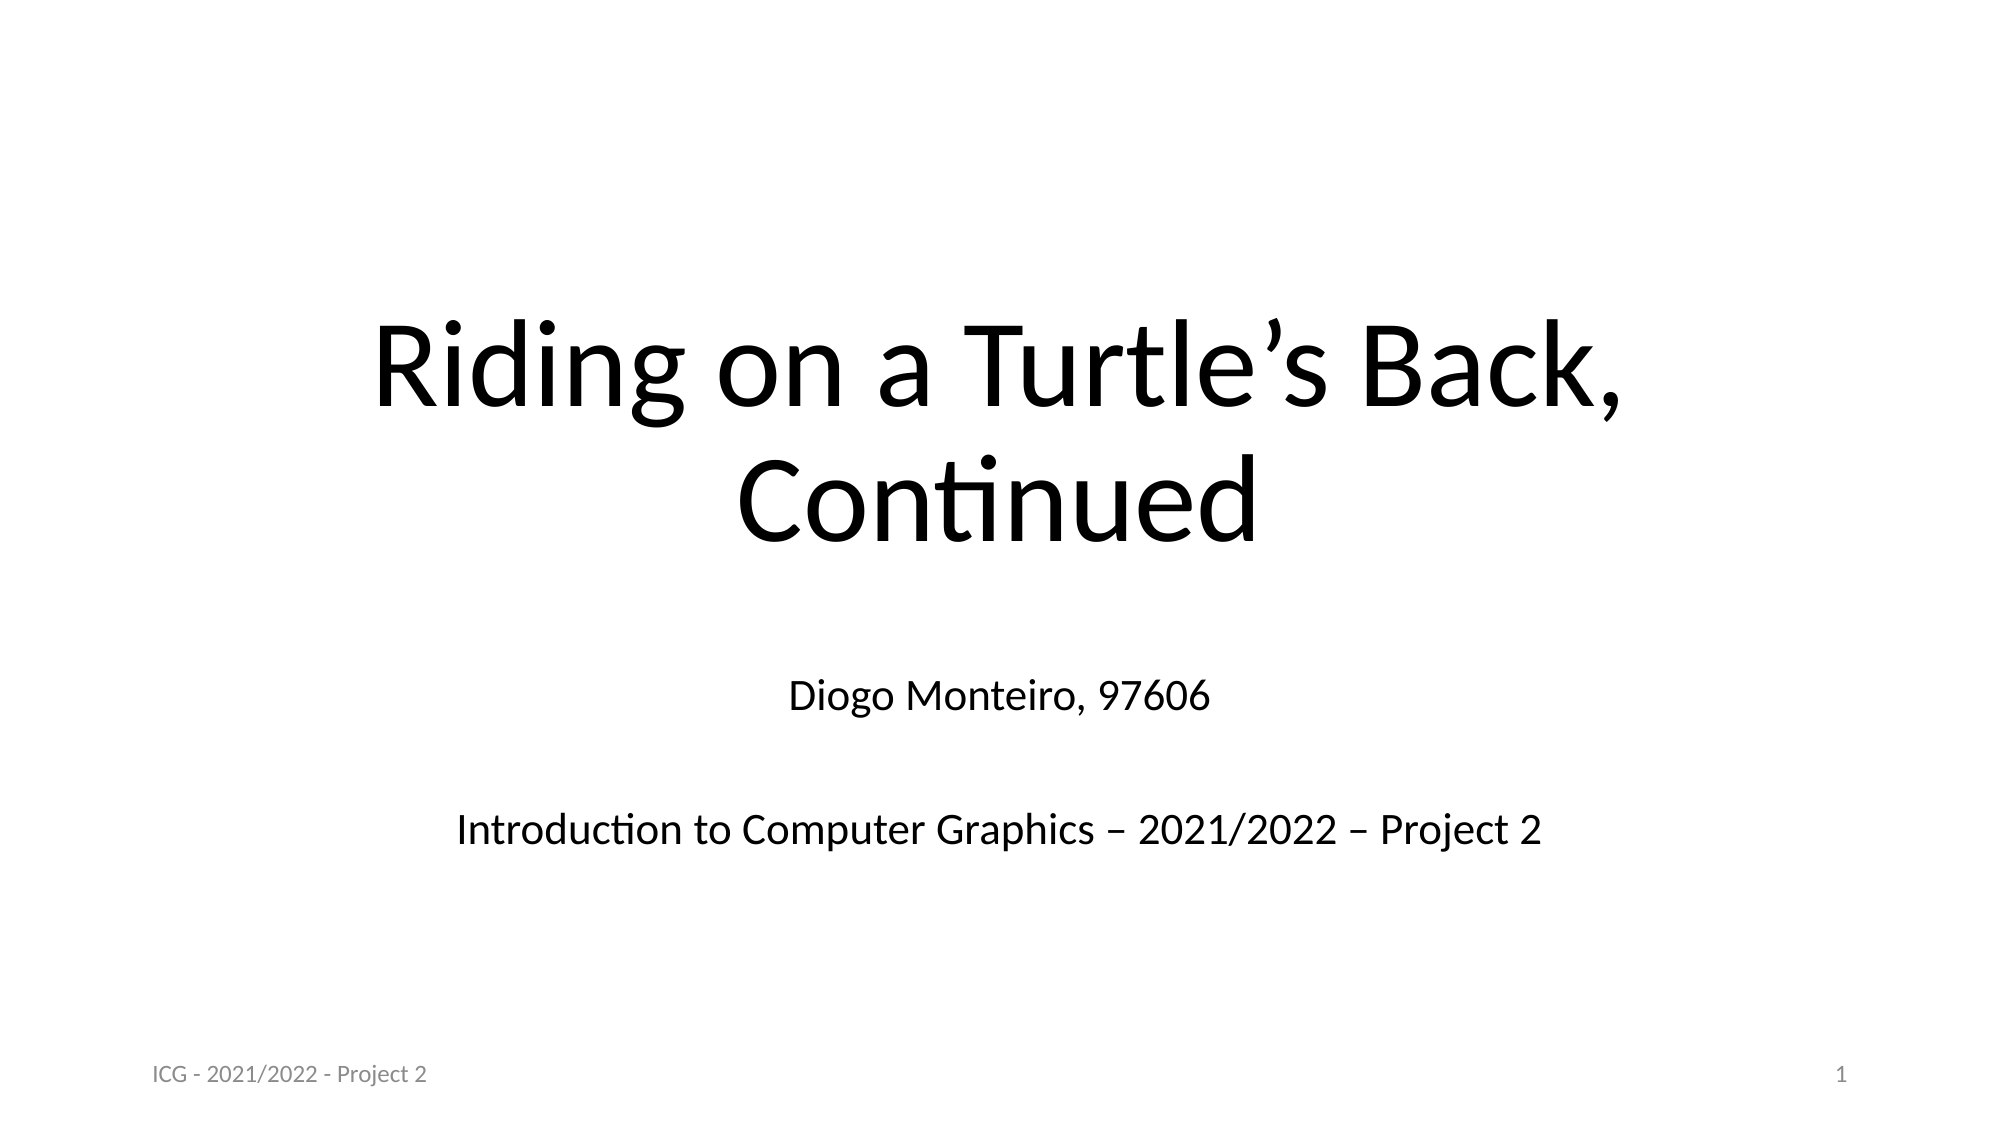

# Riding on a Turtle’s Back, Continued

Diogo Monteiro, 97606

Introduction to Computer Graphics – 2021/2022 – Project 2
ICG - 2021/2022 - Project 2
1